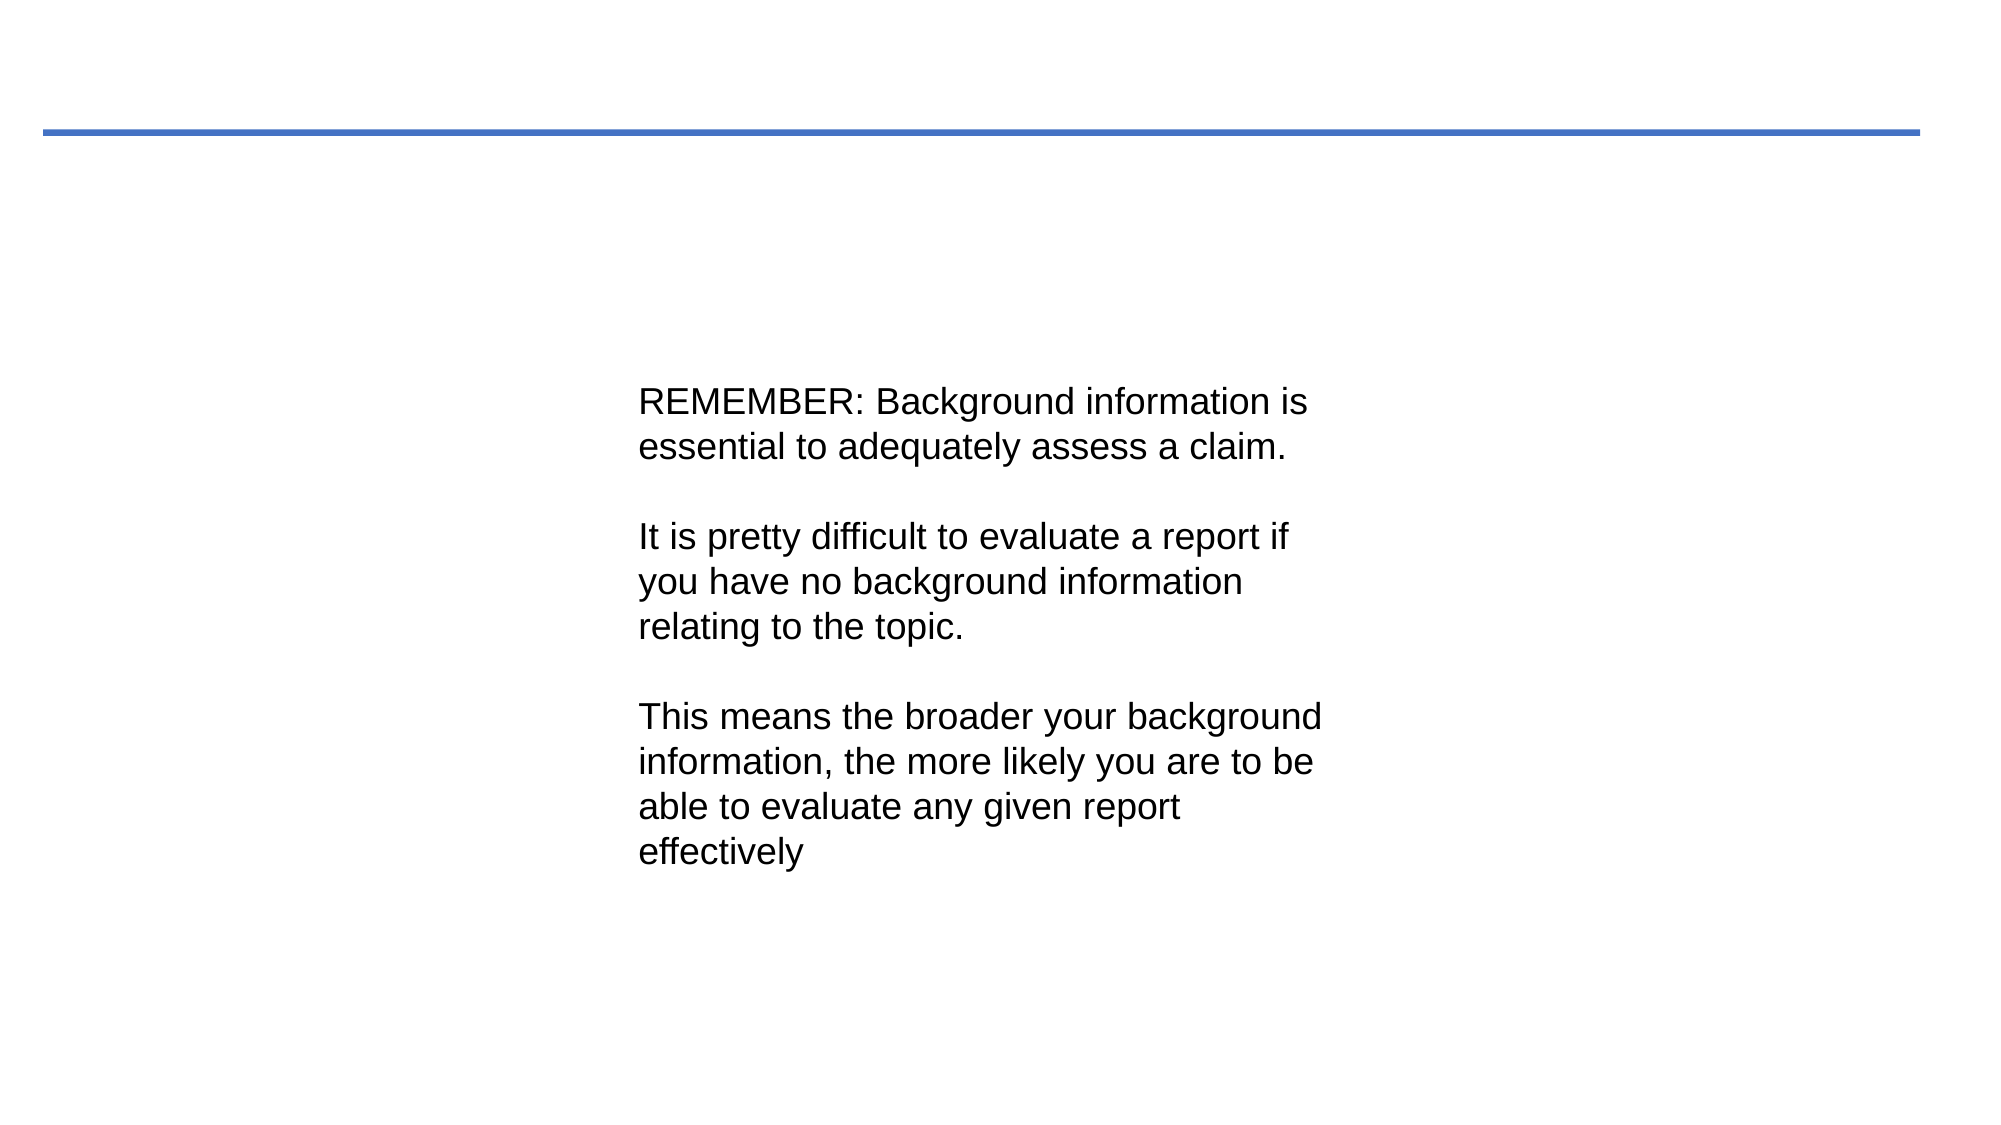

REMEMBER: Background information is essential to adequately assess a claim.

It is pretty difficult to evaluate a report if you have no background information relating to the topic.

This means the broader your background information, the more likely you are to be able to evaluate any given report effectively